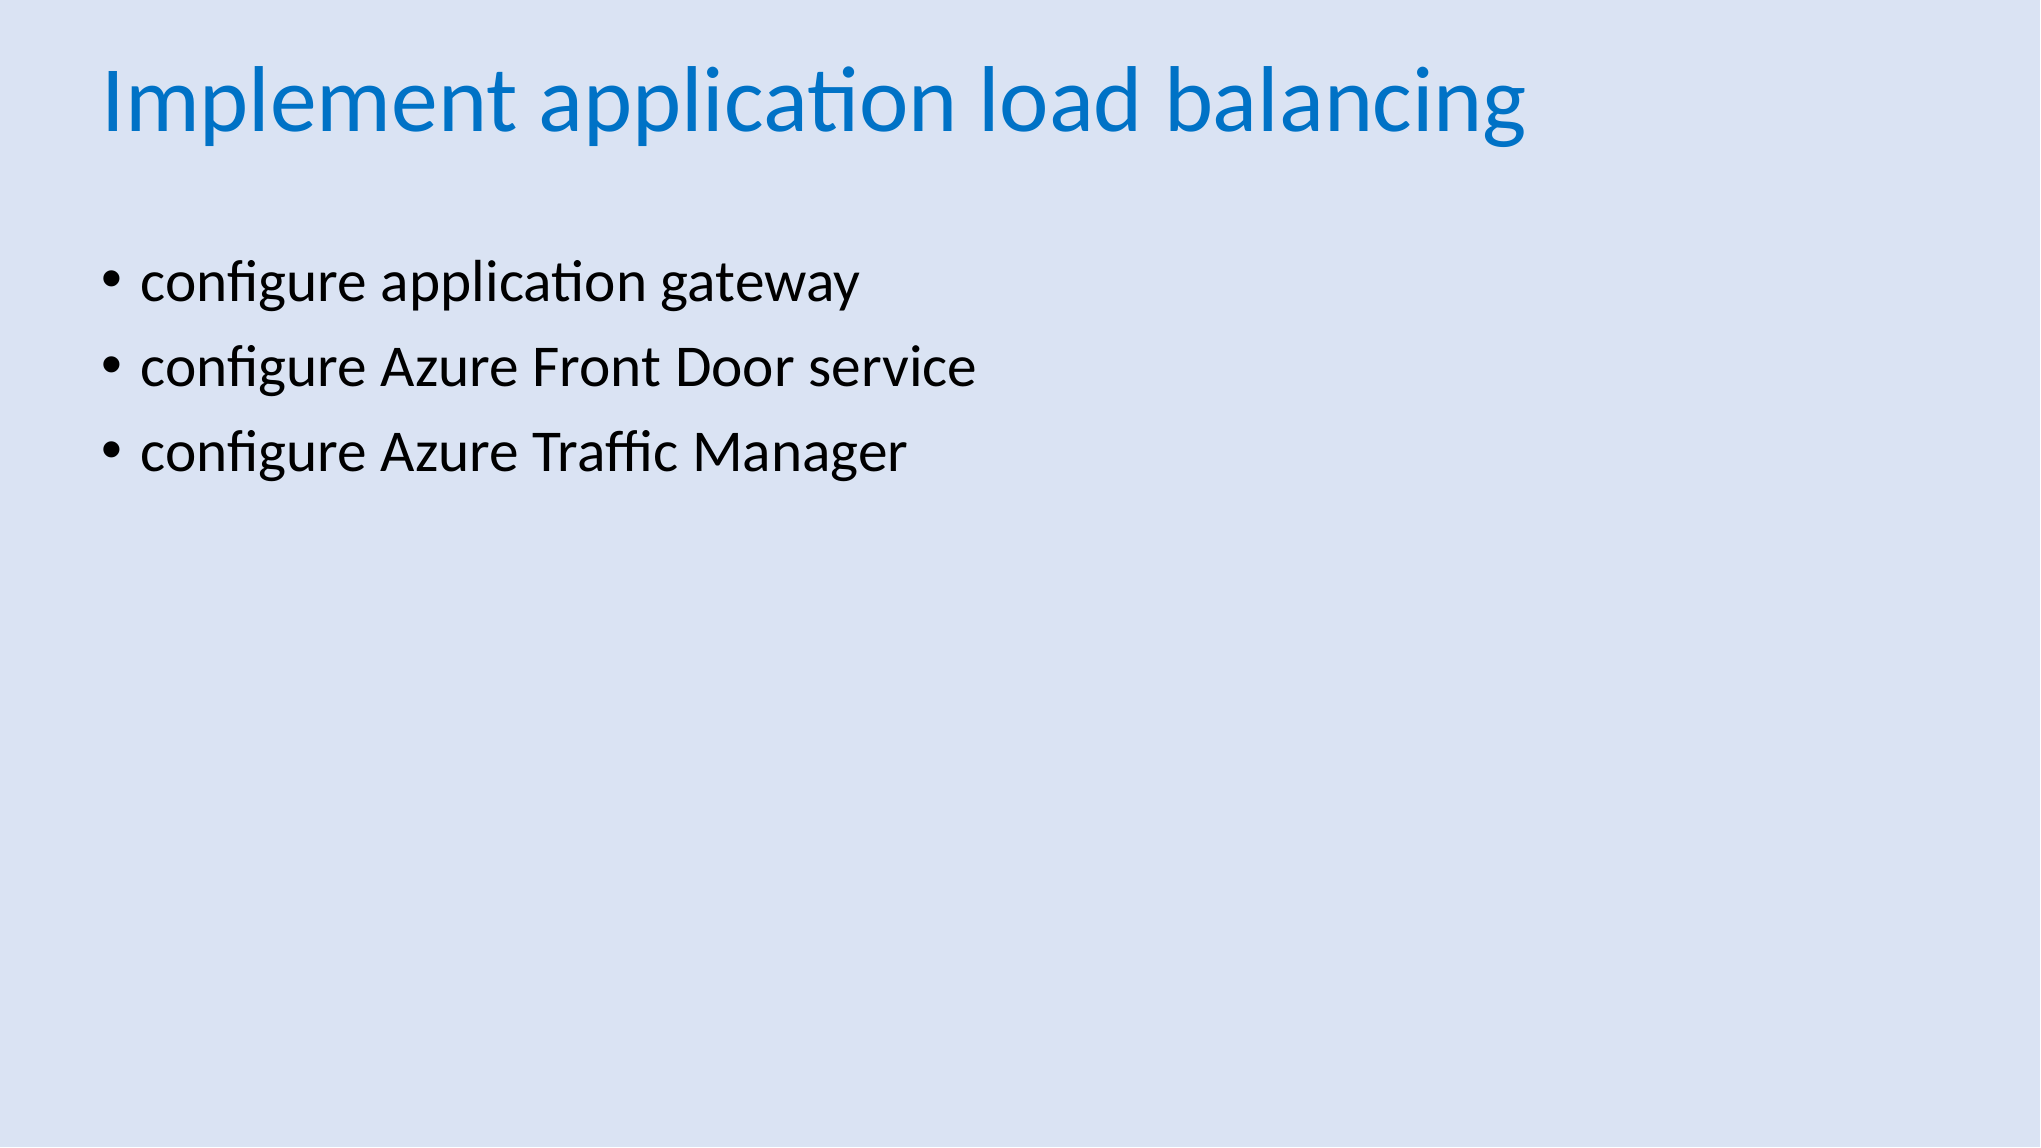

# Implement application load balancing
configure application gateway
configure Azure Front Door service
configure Azure Traffic Manager